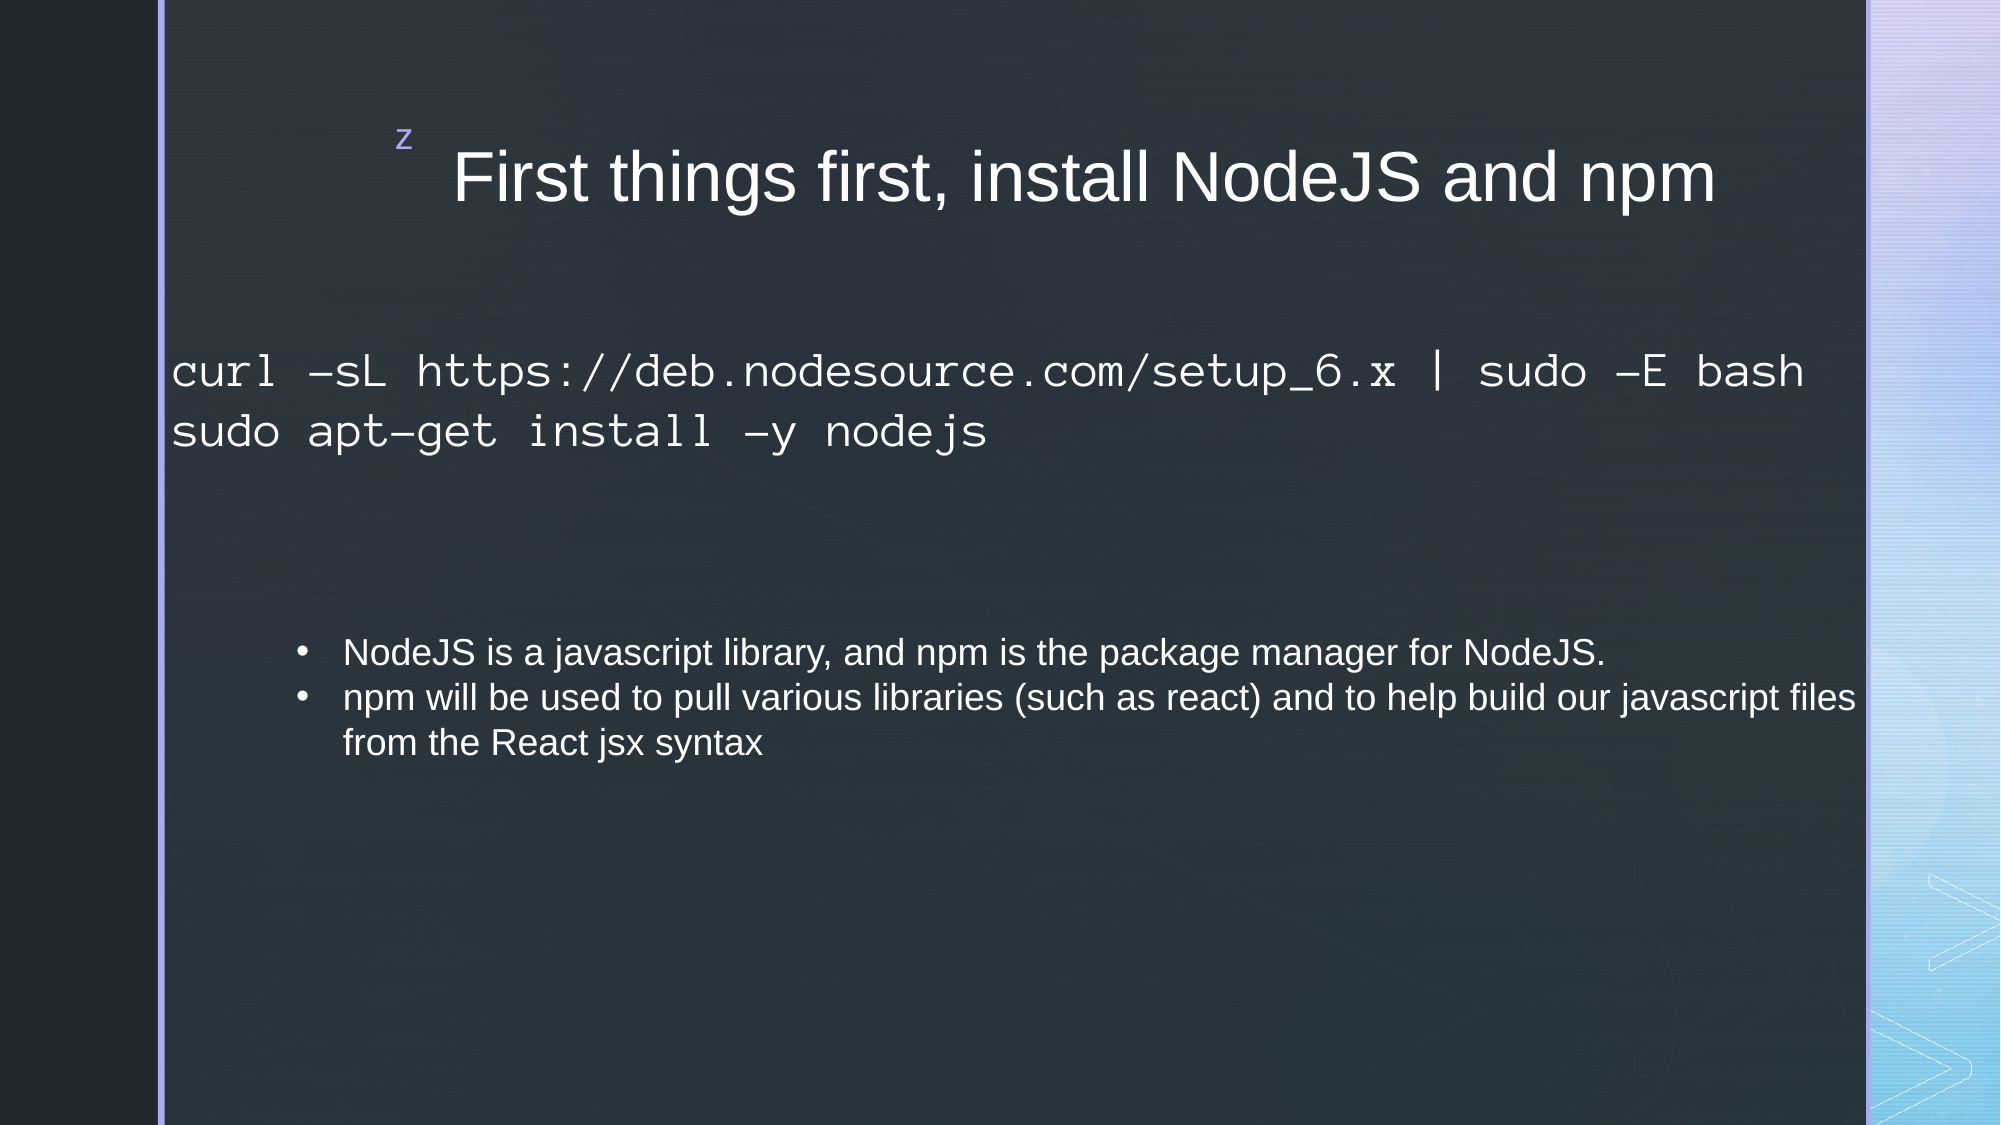

# First things first, install NodeJS and npm
curl -sL https://deb.nodesource.com/setup_6.x | sudo -E bash
sudo apt-get install -y nodejs
NodeJS is a javascript library, and npm is the package manager for NodeJS.
npm will be used to pull various libraries (such as react) and to help build our javascript files from the React jsx syntax